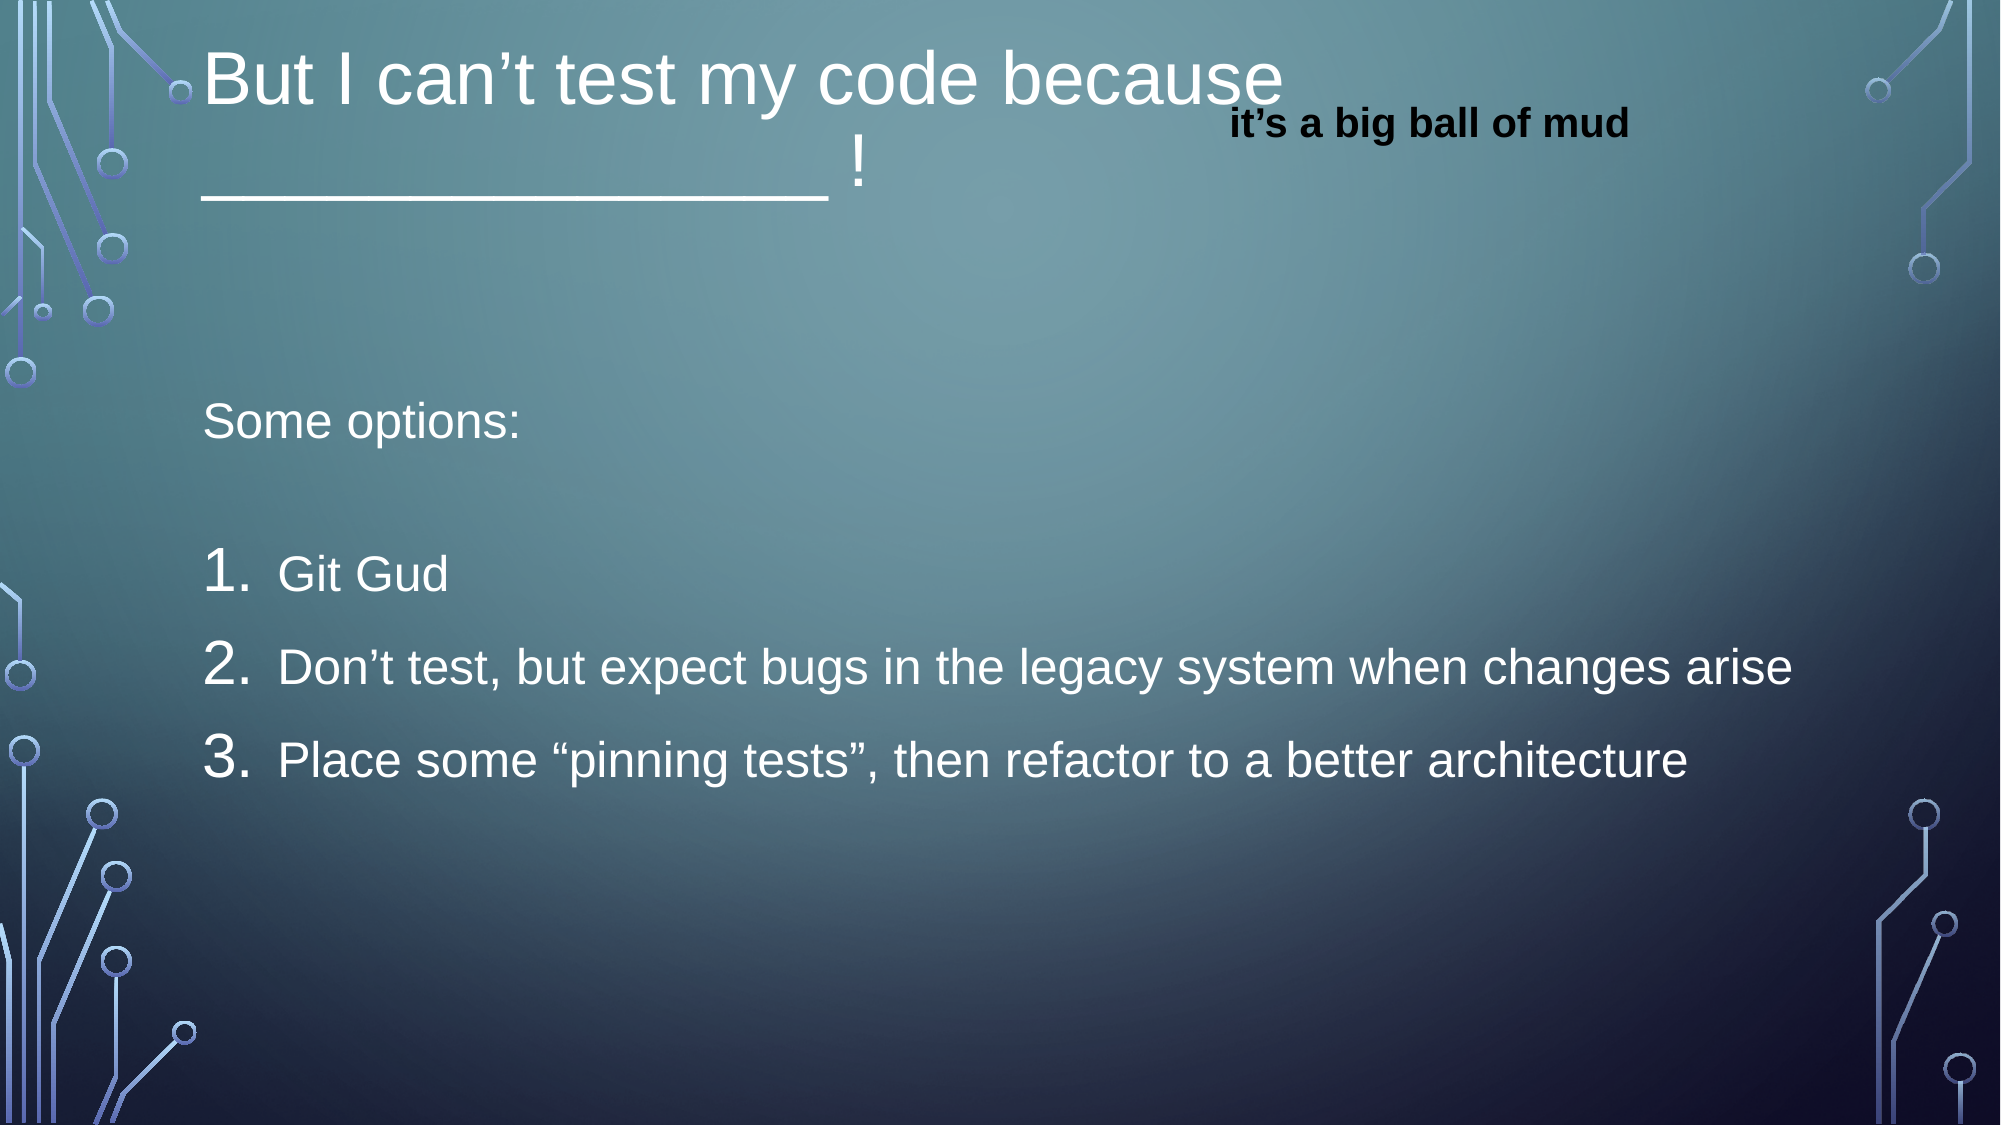

# But I can’t test my code because _______________ !
it’s a big ball of mud
Some options:
Git Gud
Don’t test, but expect bugs in the legacy system when changes arise
Place some “pinning tests”, then refactor to a better architecture